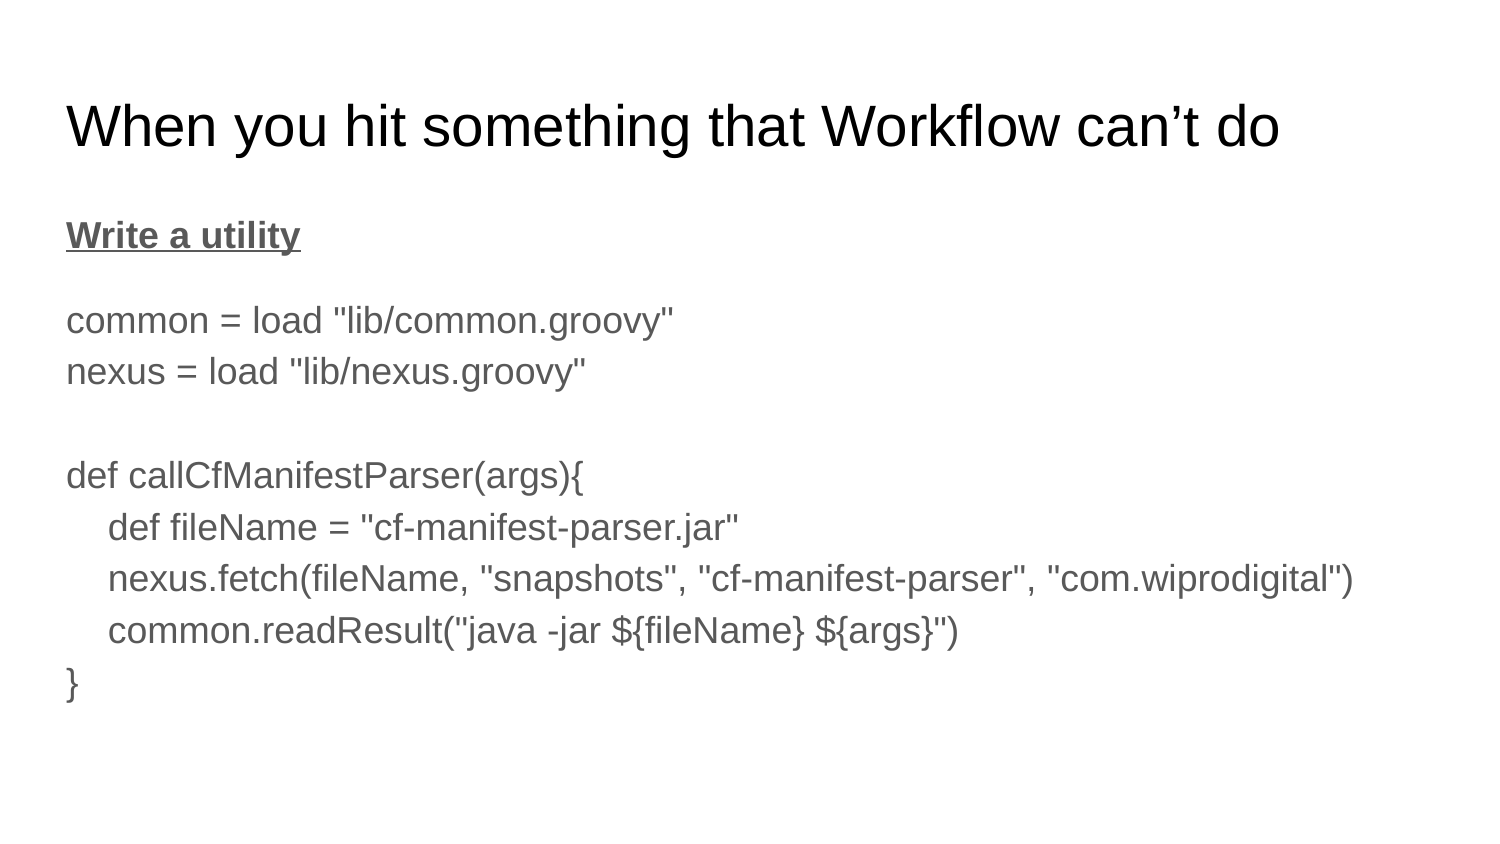

# When you hit something that Workflow can’t do
Write a utility
common = load "lib/common.groovy"
nexus = load "lib/nexus.groovy"
def callCfManifestParser(args){
    def fileName = "cf-manifest-parser.jar"
    nexus.fetch(fileName, "snapshots", "cf-manifest-parser", "com.wiprodigital")
    common.readResult("java -jar ${fileName} ${args}")
}